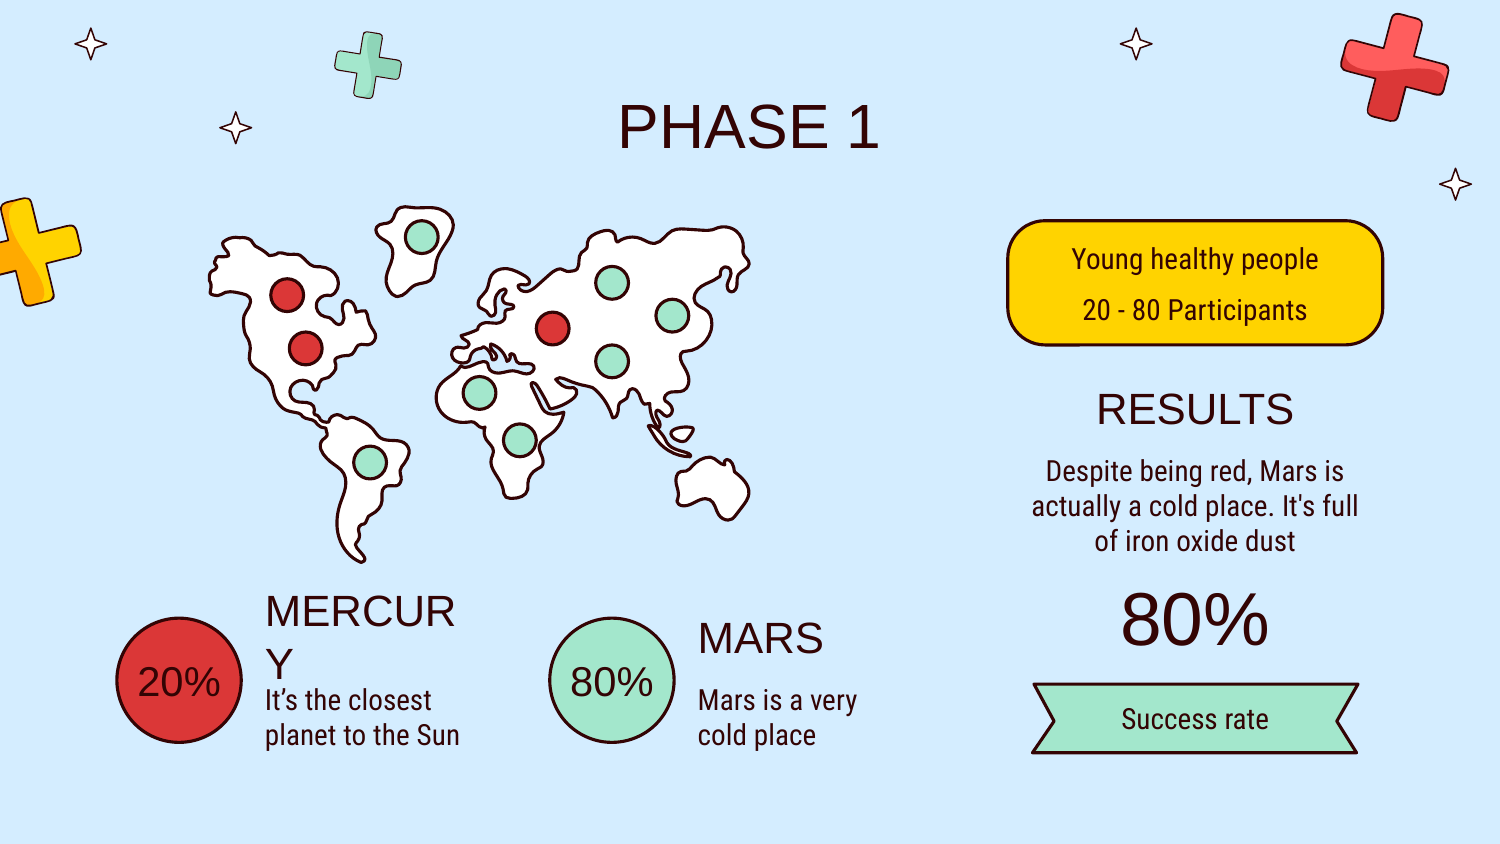

# PHASE 1

Young healthy people

20 - 80 Participants

RESULTS

Despite being red, Mars is actually a cold place. It's full of iron oxide dust

80%
MERCURY
MARS
20%
80%
It’s the closest planet to the Sun
Mars is a very cold place

Success rate